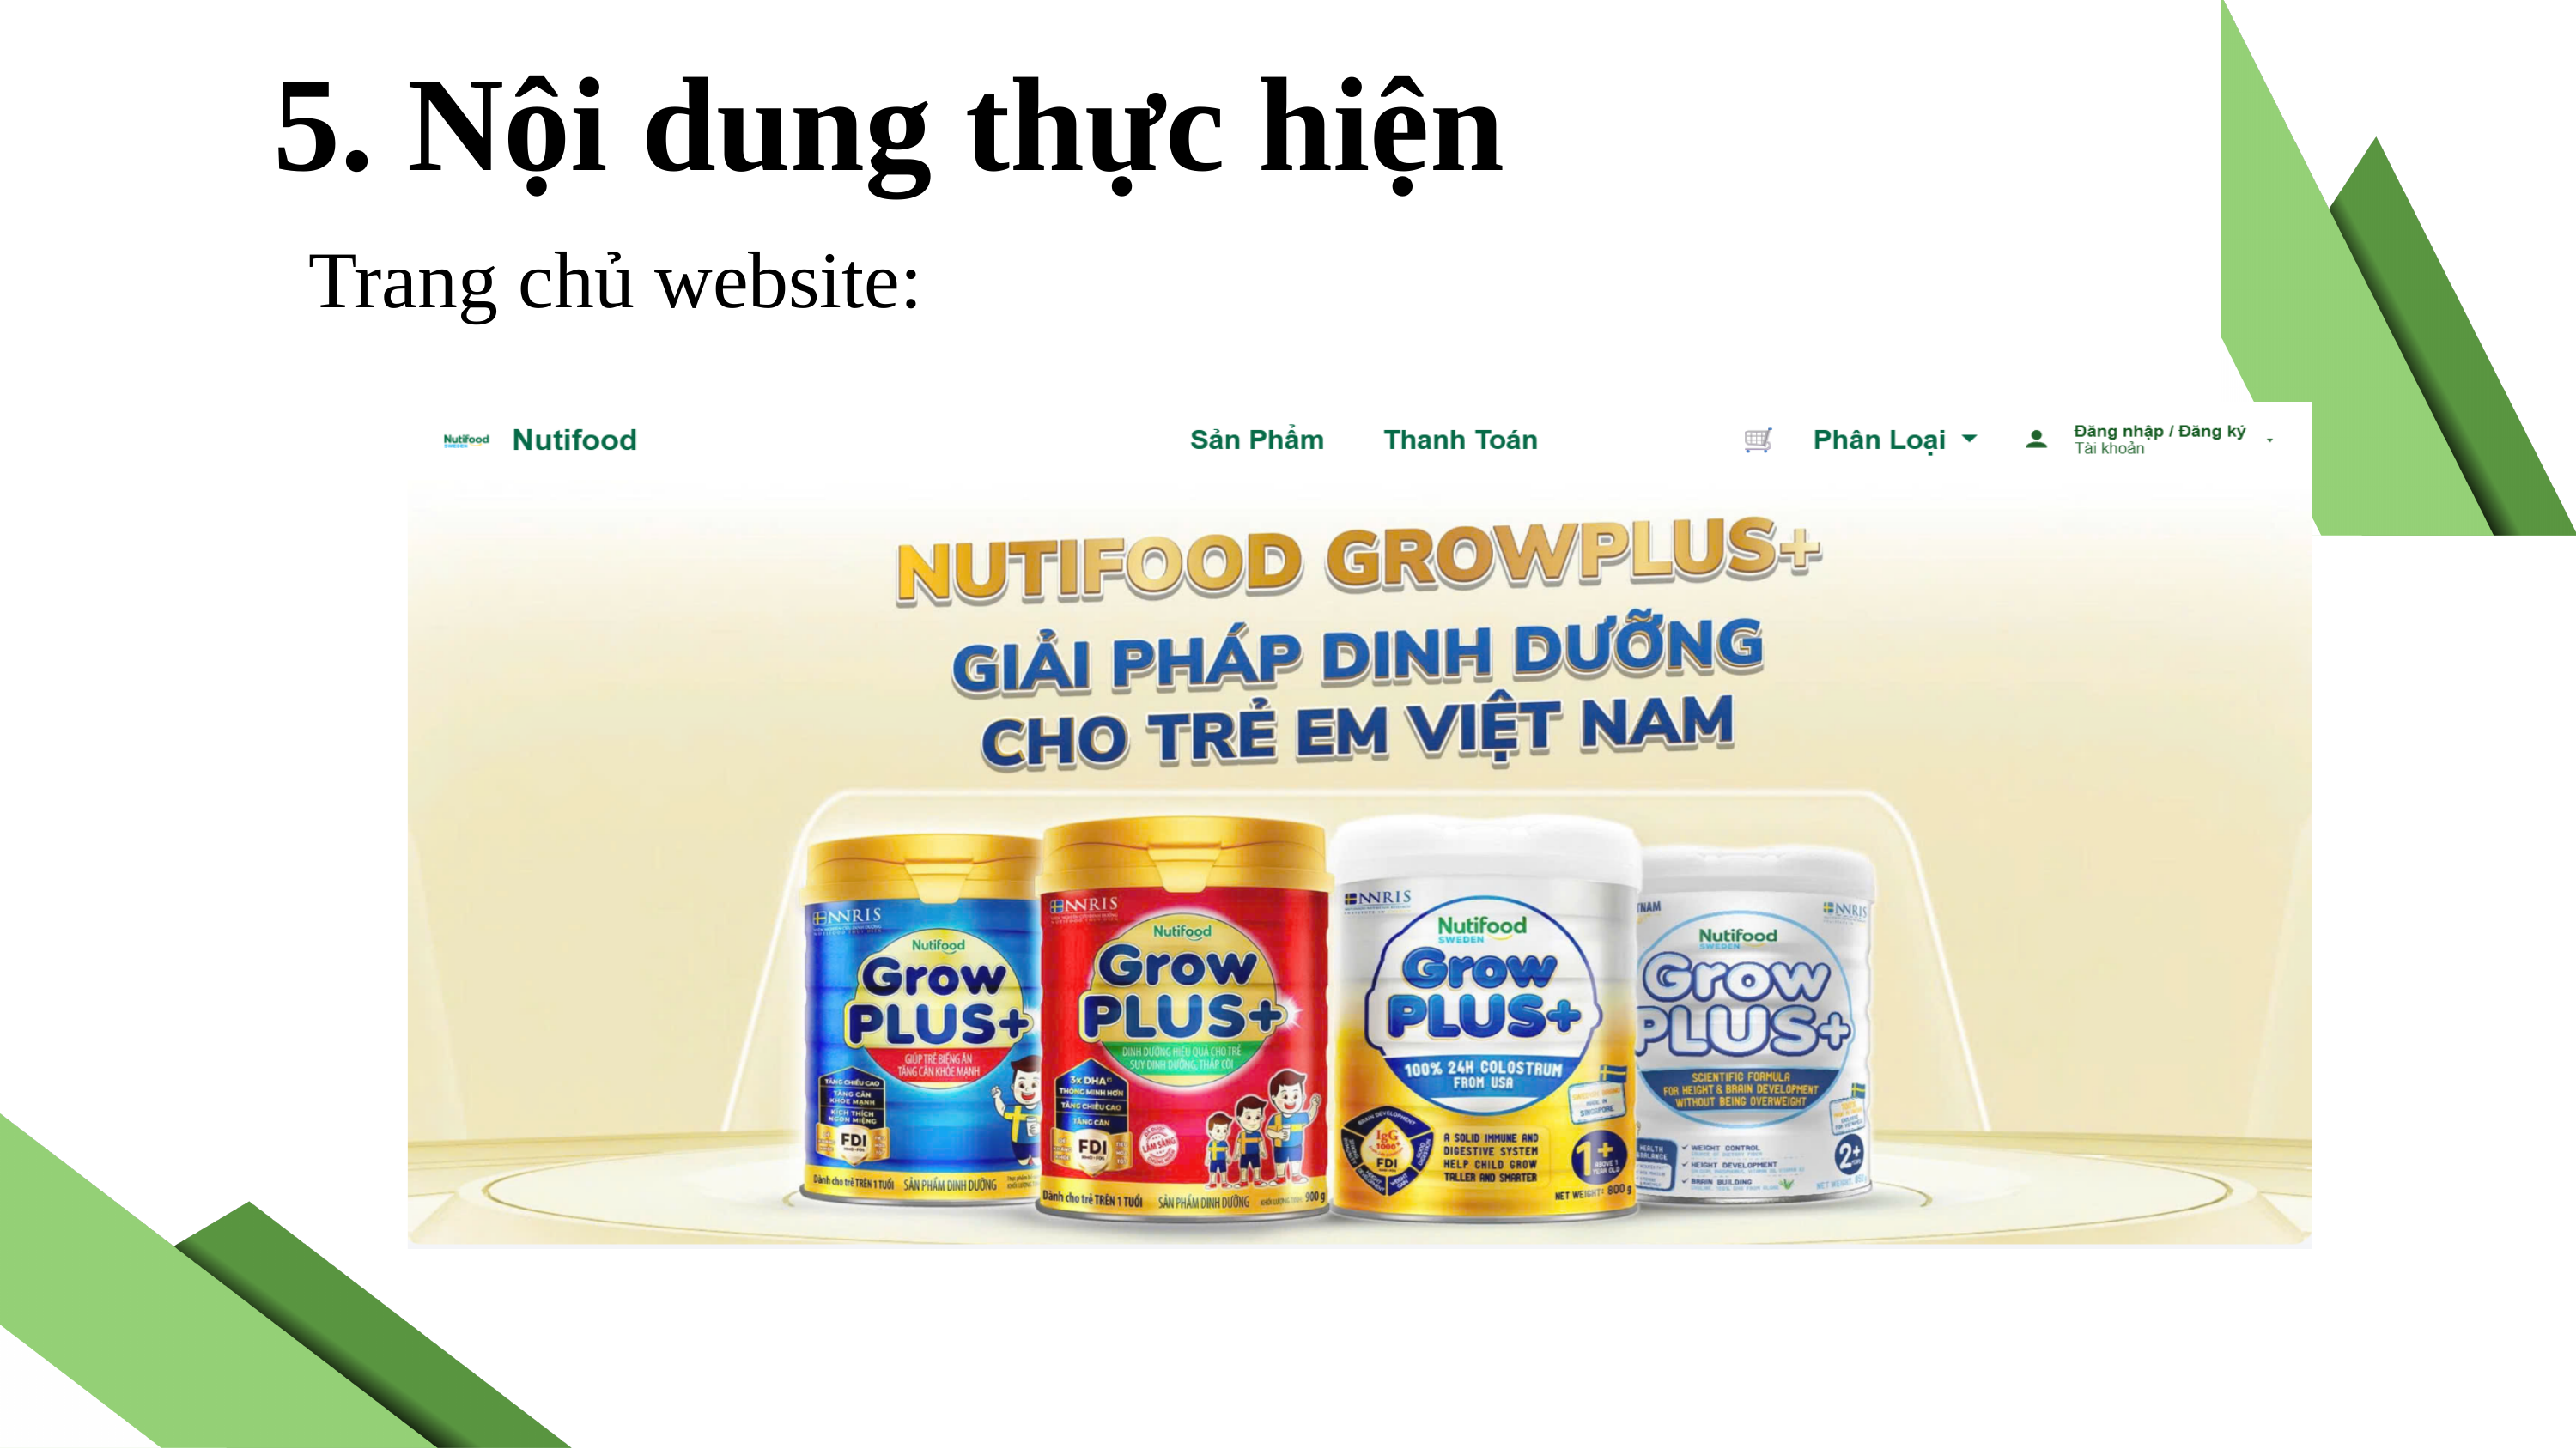

5. Nội dung thực hiện

Trang chủ website: